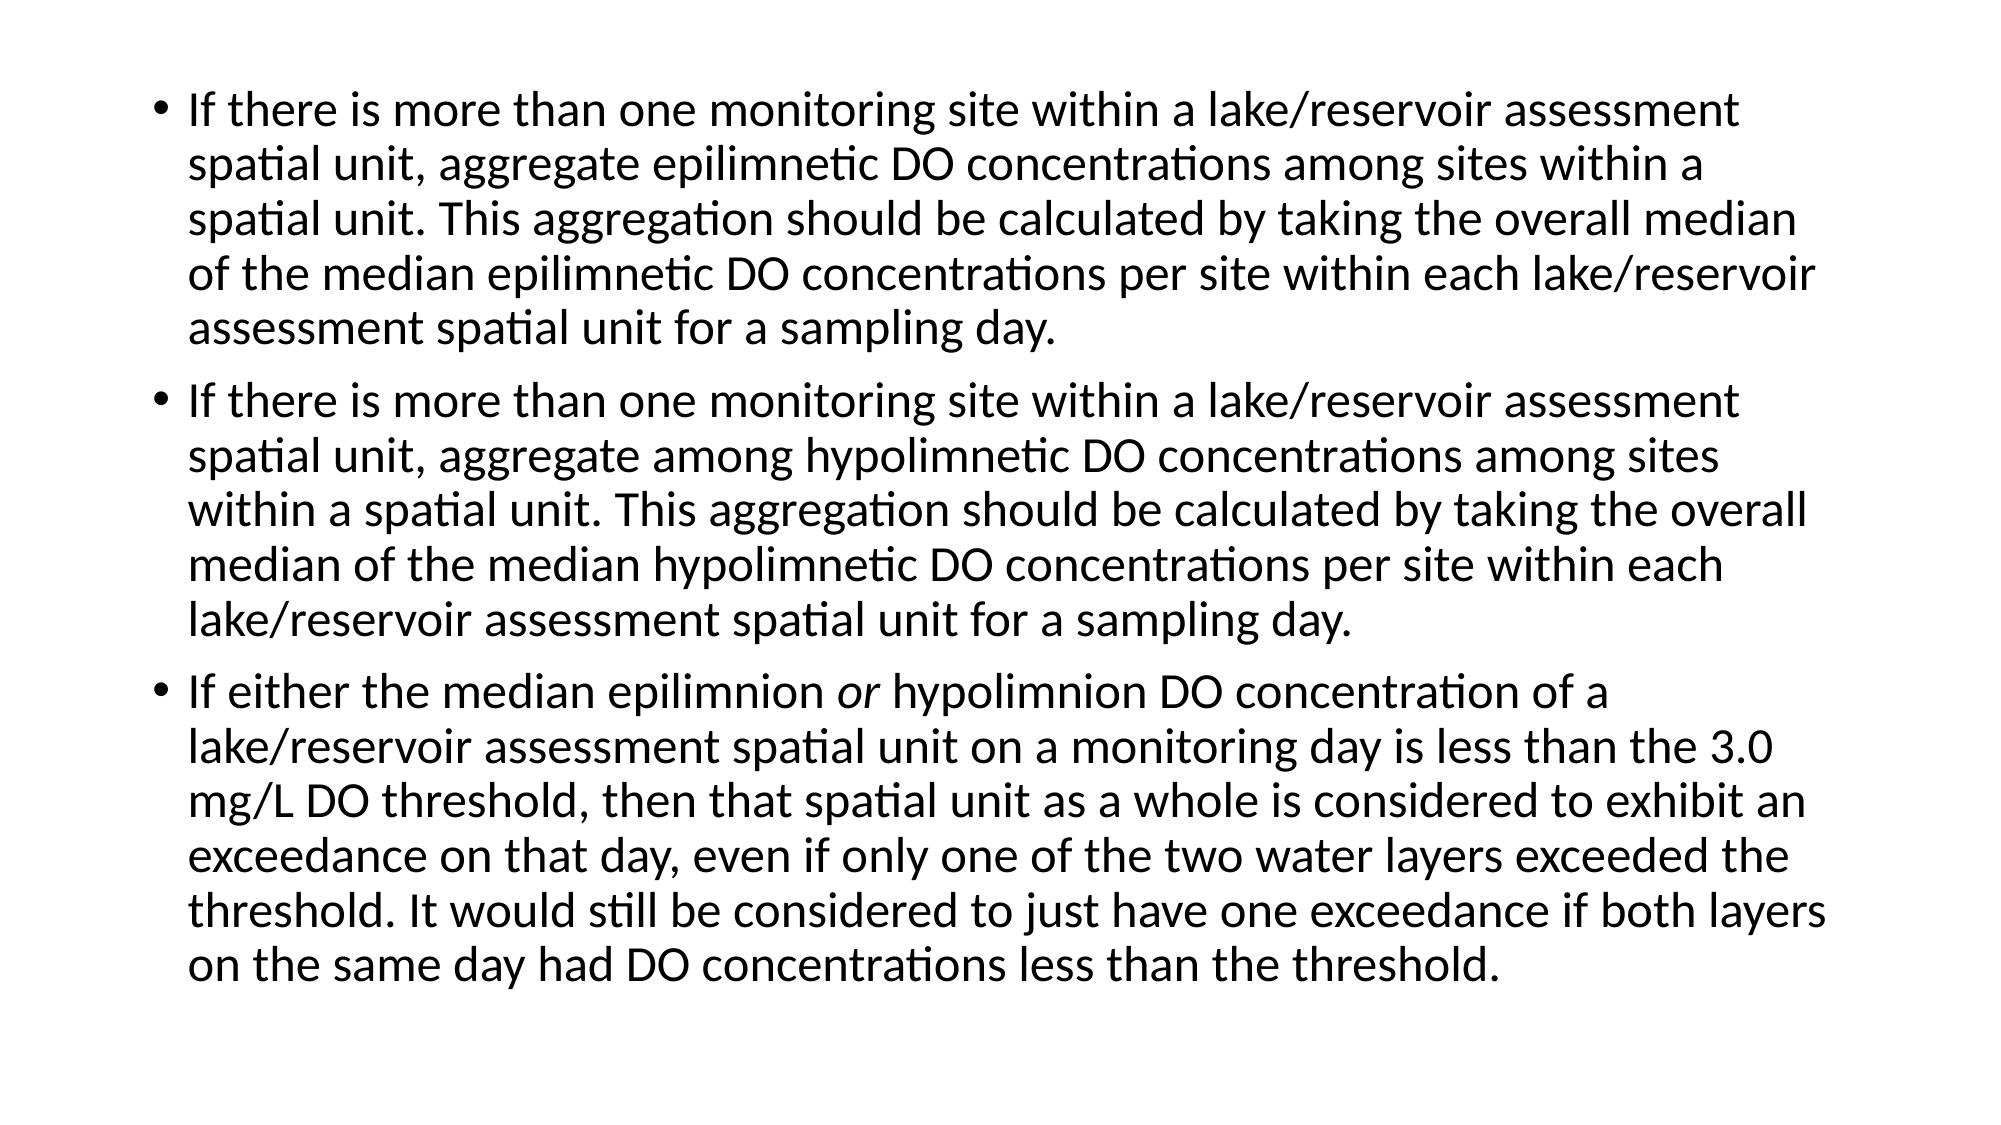

If there is more than one monitoring site within a lake/reservoir assessment spatial unit, aggregate epilimnetic DO concentrations among sites within a spatial unit. This aggregation should be calculated by taking the overall median of the median epilimnetic DO concentrations per site within each lake/reservoir assessment spatial unit for a sampling day.
If there is more than one monitoring site within a lake/reservoir assessment spatial unit, aggregate among hypolimnetic DO concentrations among sites within a spatial unit. This aggregation should be calculated by taking the overall median of the median hypolimnetic DO concentrations per site within each lake/reservoir assessment spatial unit for a sampling day.
If either the median epilimnion or hypolimnion DO concentration of a lake/reservoir assessment spatial unit on a monitoring day is less than the 3.0 mg/L DO threshold, then that spatial unit as a whole is considered to exhibit an exceedance on that day, even if only one of the two water layers exceeded the threshold. It would still be considered to just have one exceedance if both layers on the same day had DO concentrations less than the threshold.